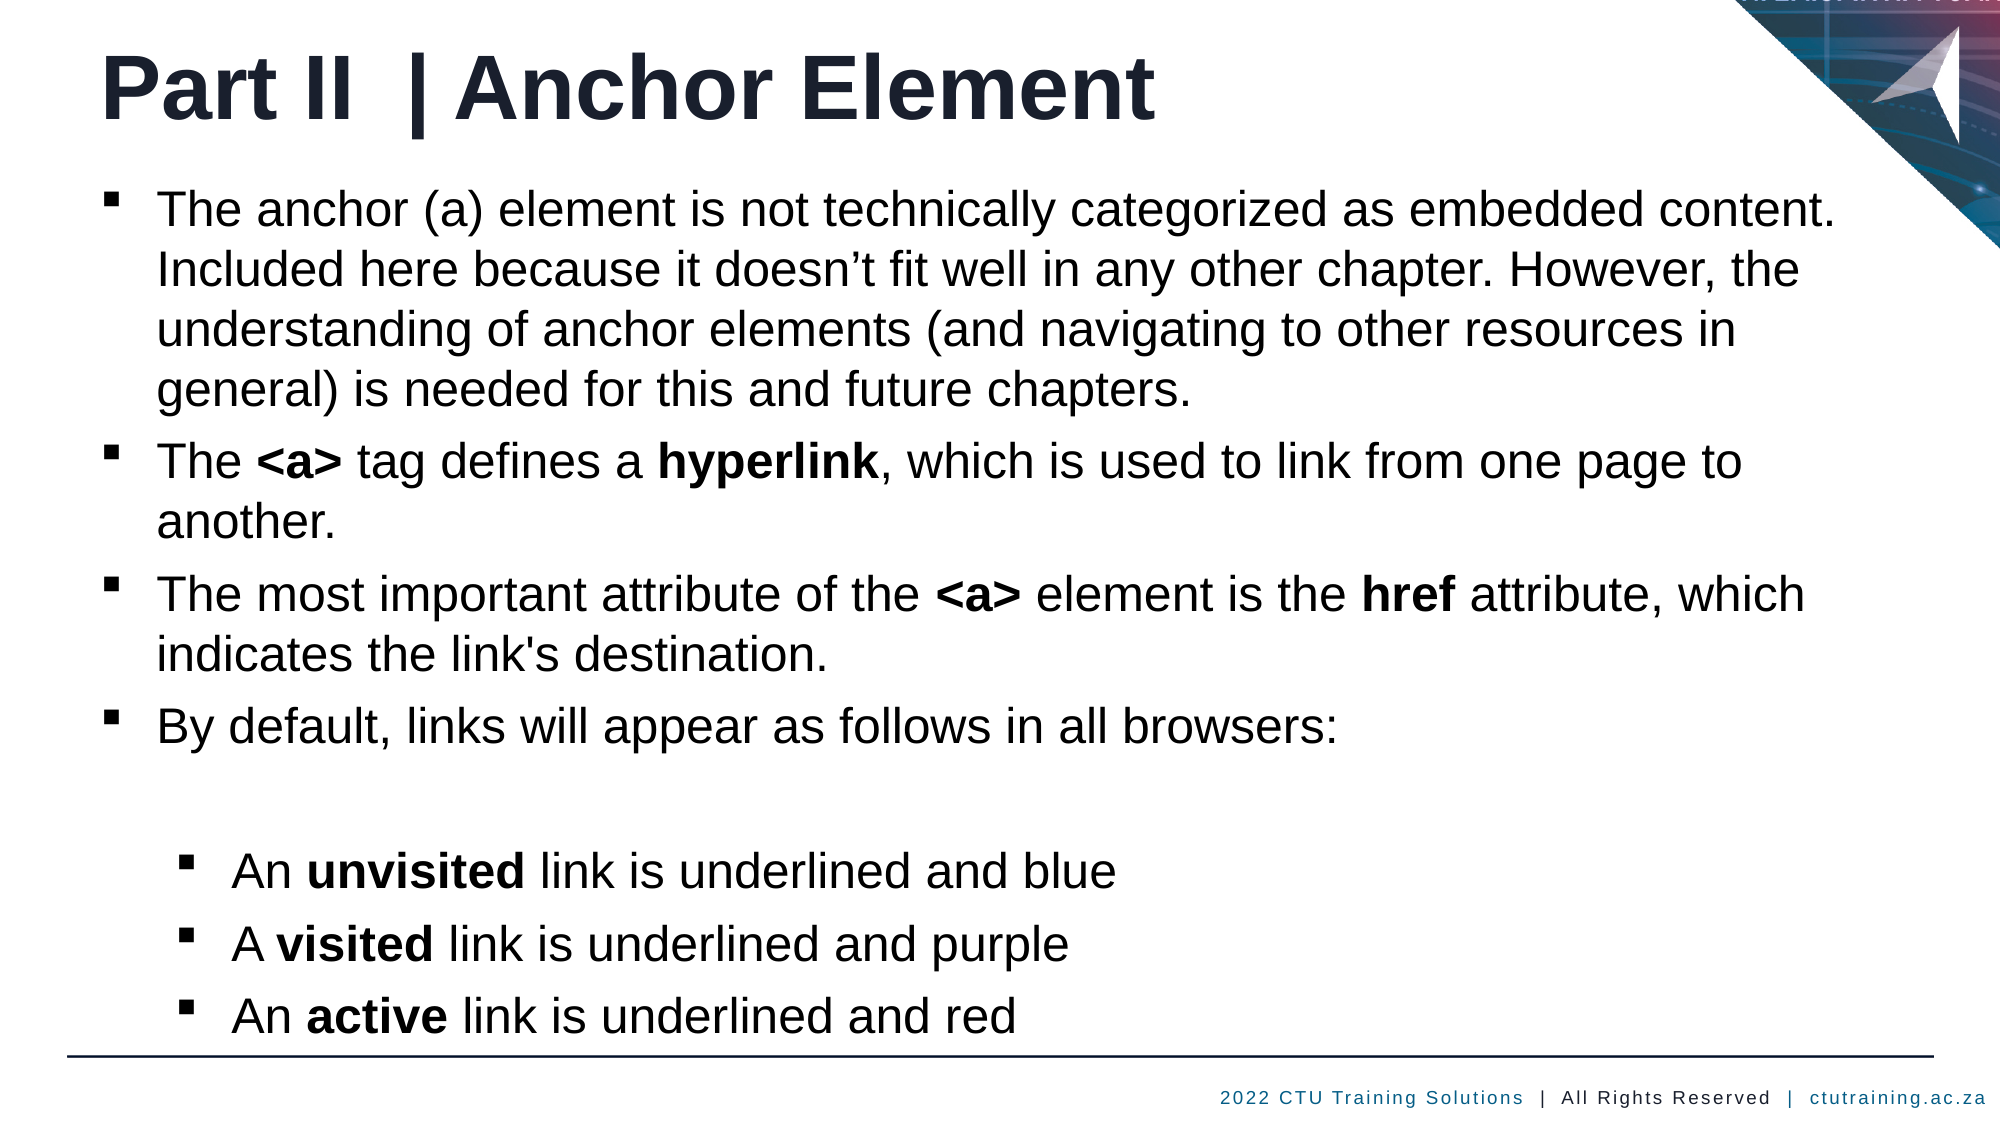

Part II  | Anchor Element
The anchor (a) element is not technically categorized as embedded content. Included here because it doesn’t fit well in any other chapter. However, the understanding of anchor elements (and navigating to other resources in general) is needed for this and future chapters.
The <a> tag defines a hyperlink, which is used to link from one page to another.
The most important attribute of the <a> element is the href attribute, which indicates the link's destination.
By default, links will appear as follows in all browsers:

An unvisited link is underlined and blue
A visited link is underlined and purple
An active link is underlined and red
Main Heading  |  Subheading
2020 CTU Training Solutions  |  All Rights Reserved  |  ctutraining.ac.za
2022 CTU Training Solutions  |  All Rights Reserved  |  ctutraining.ac.za